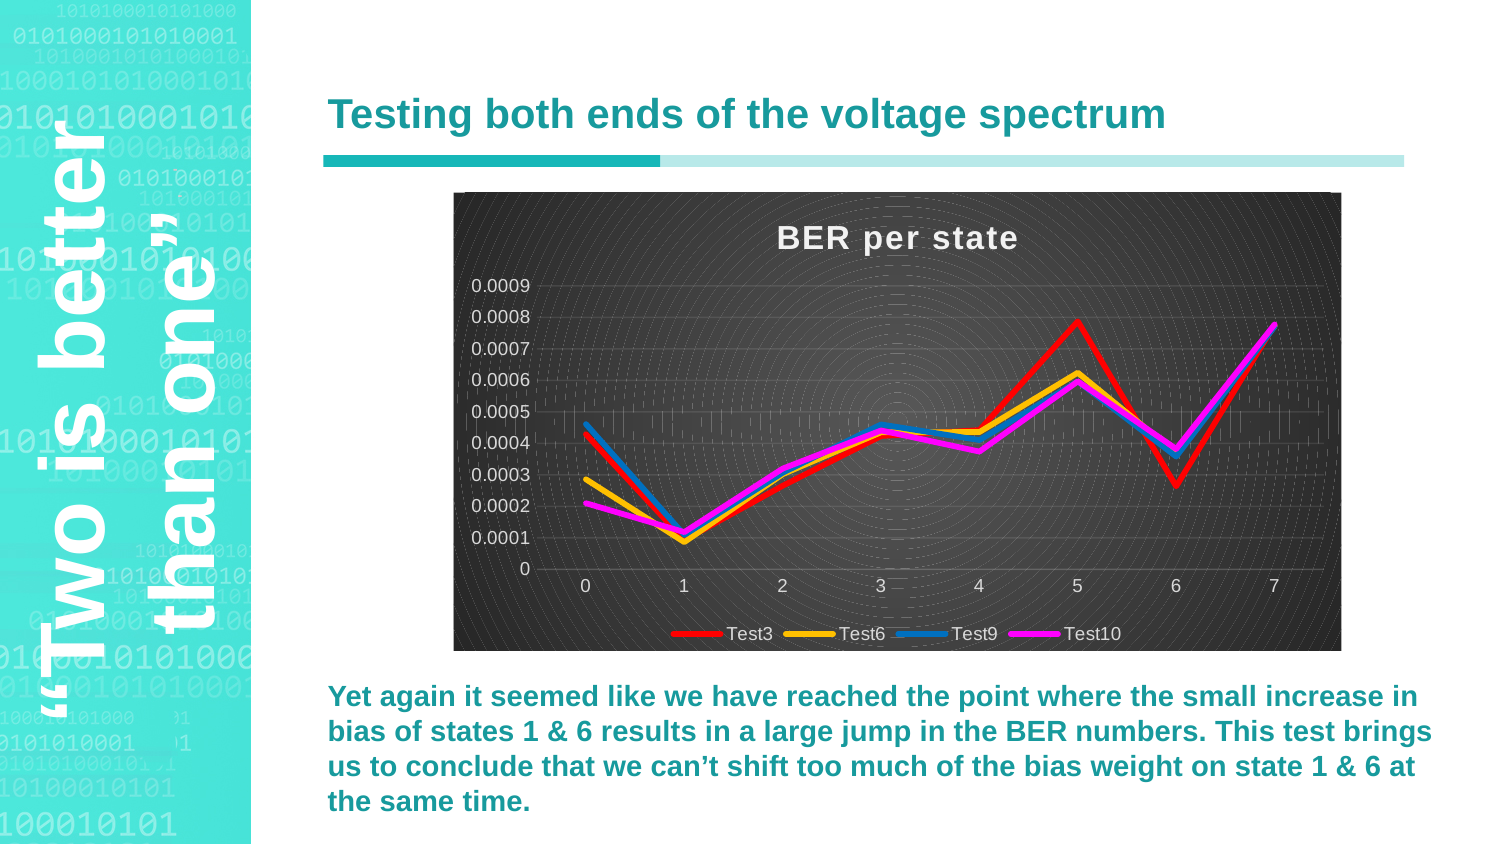

Agenda Style
Testing both ends of the voltage spectrum

Yet again it seemed like we have reached the point where the small increase in bias of states 1 & 6 results in a large jump in the BER numbers. This test brings us to conclude that we can’t shift too much of the bias weight on state 1 & 6 at the same time.

### Chart: BER per state

| Category | Test3 | Test6 | Test9 | Test10 |
|---|---|---|---|---|
| 0 | 0.00042854211735868724 | 0.0002857263375327225 | 0.00046099790788006593 | 0.0002097251763379872 |
| 1 | 9.25967586532868e-05 | 8.615574477045763e-05 | 0.00010888132180773705 | 0.00011798511125654451 |
| 2 | 0.0002650996976197401 | 0.00030196081327564473 | 0.0003064745506714175 | 0.0003195972631253636 |
| 3 | 0.00042309025884113824 | 0.0004349297299180725 | 0.00045991198628684307 | 0.00044086769197207676 |
| 4 | 0.0004420108022166473 | 0.00043574362668460345 | 0.000410264378211654 | 0.0003736736777680822 |
| 5 | 0.0007873636940687415 | 0.0006244160887204286 | 0.0005967535403941245 | 0.0005969302192408377 |
| 6 | 0.0002633162449098313 | 0.00036875687400014545 | 0.00035799953718853016 | 0.00038202719755914293 |
| 7 | 0.0007766236842822863 | 0.0007726325981372407 | 0.0007710314105827032 | 0.0007777027886852822 |
“Two is better than one”